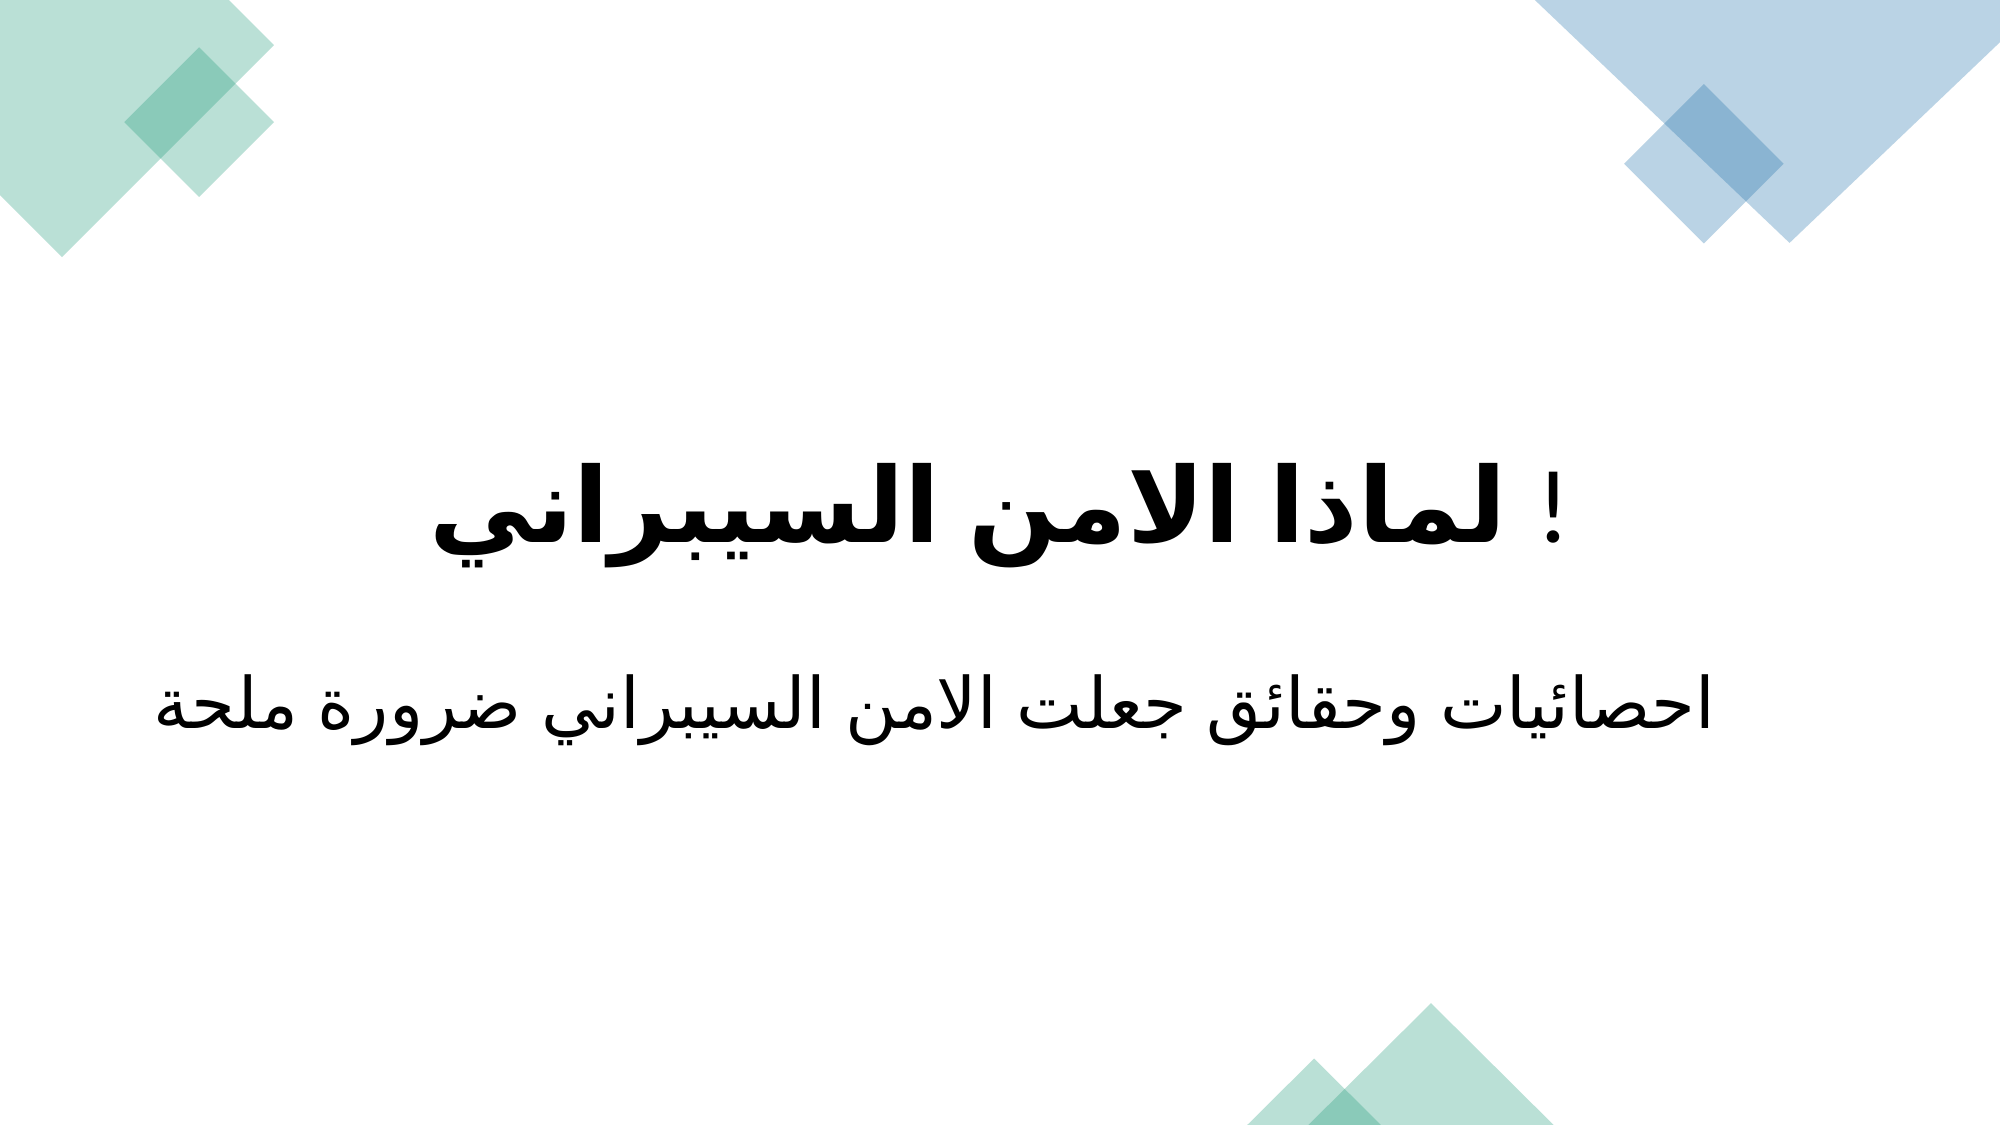

لماذا الامن السيبراني !
احصائيات وحقائق جعلت الامن السيبراني ضرورة ملحة